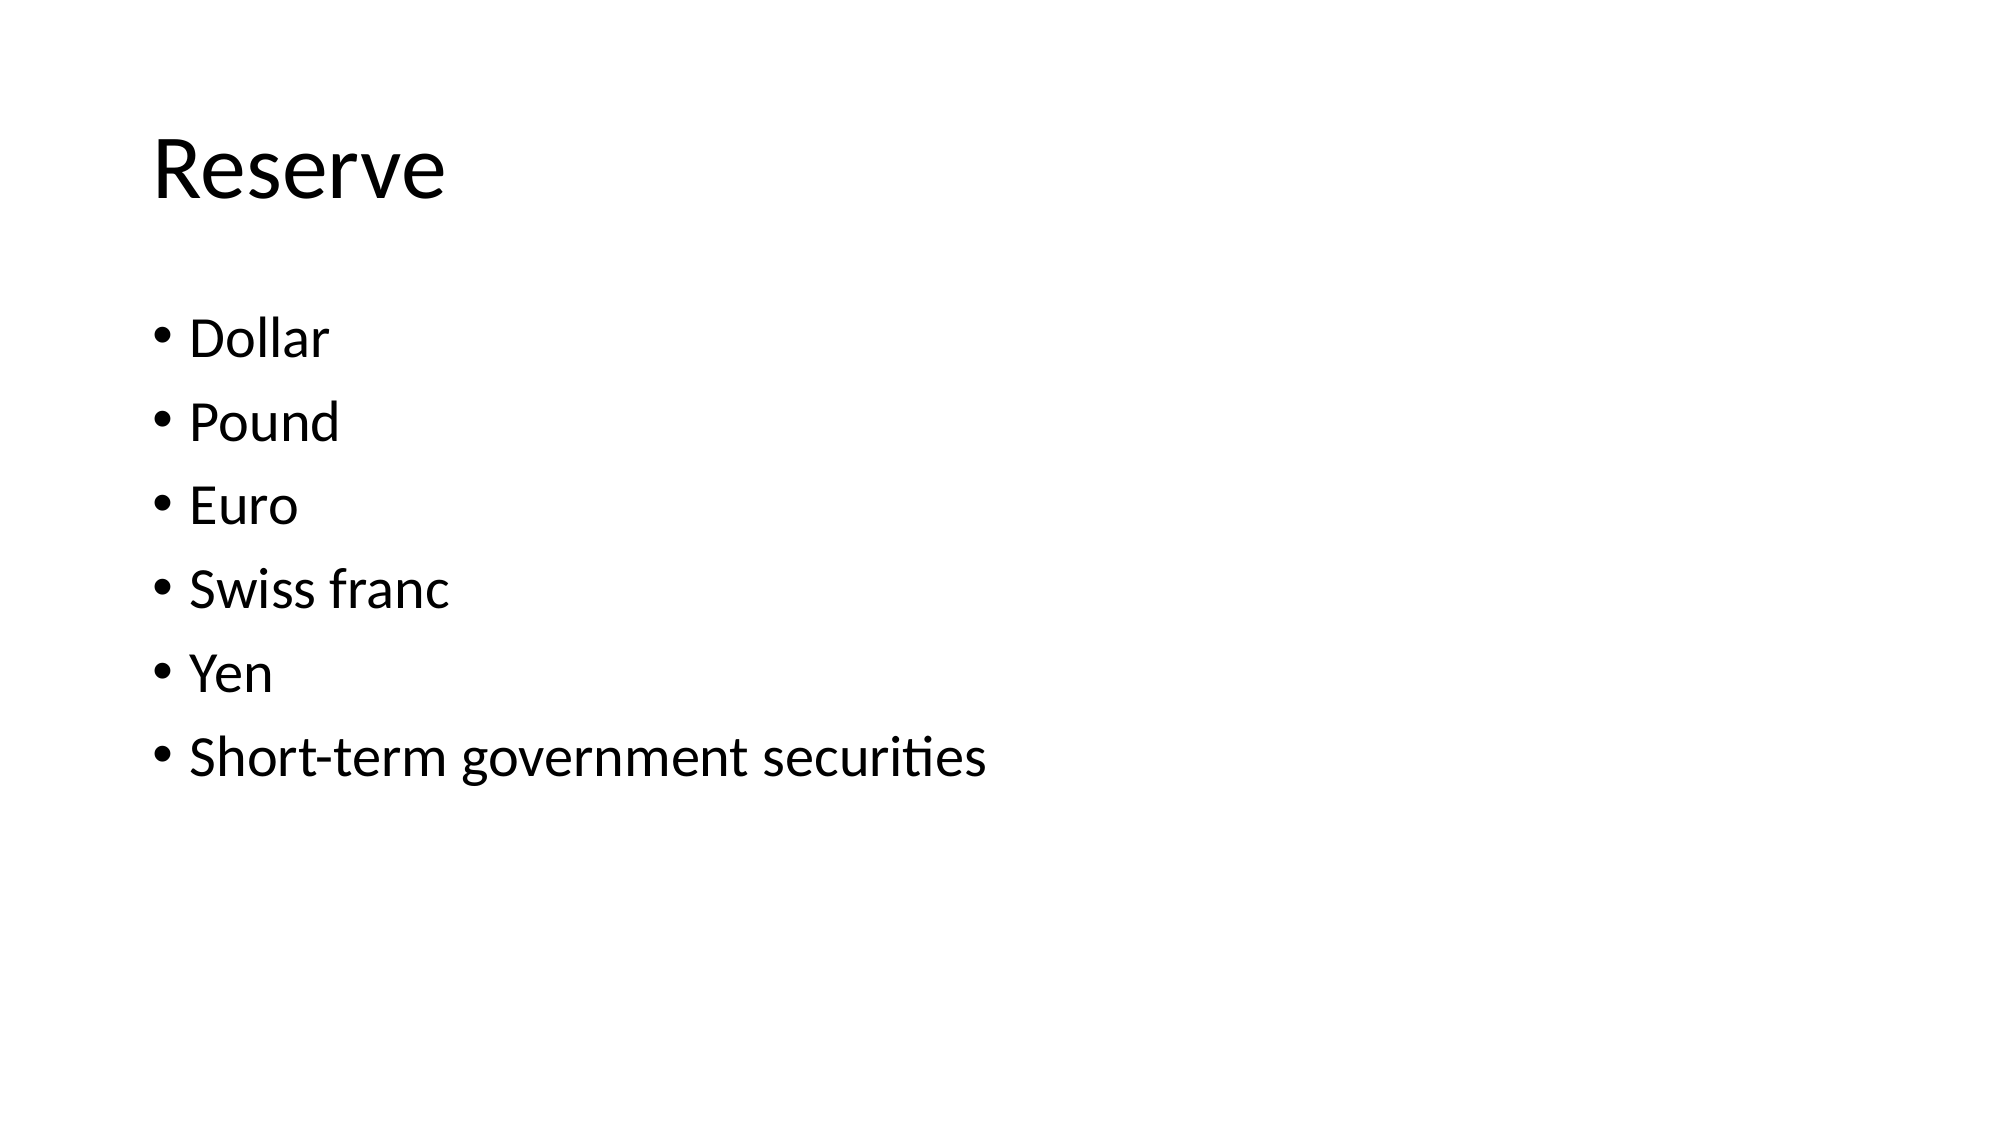

# Reserve
Dollar
Pound
Euro
Swiss franc
Yen
Short-term government securities